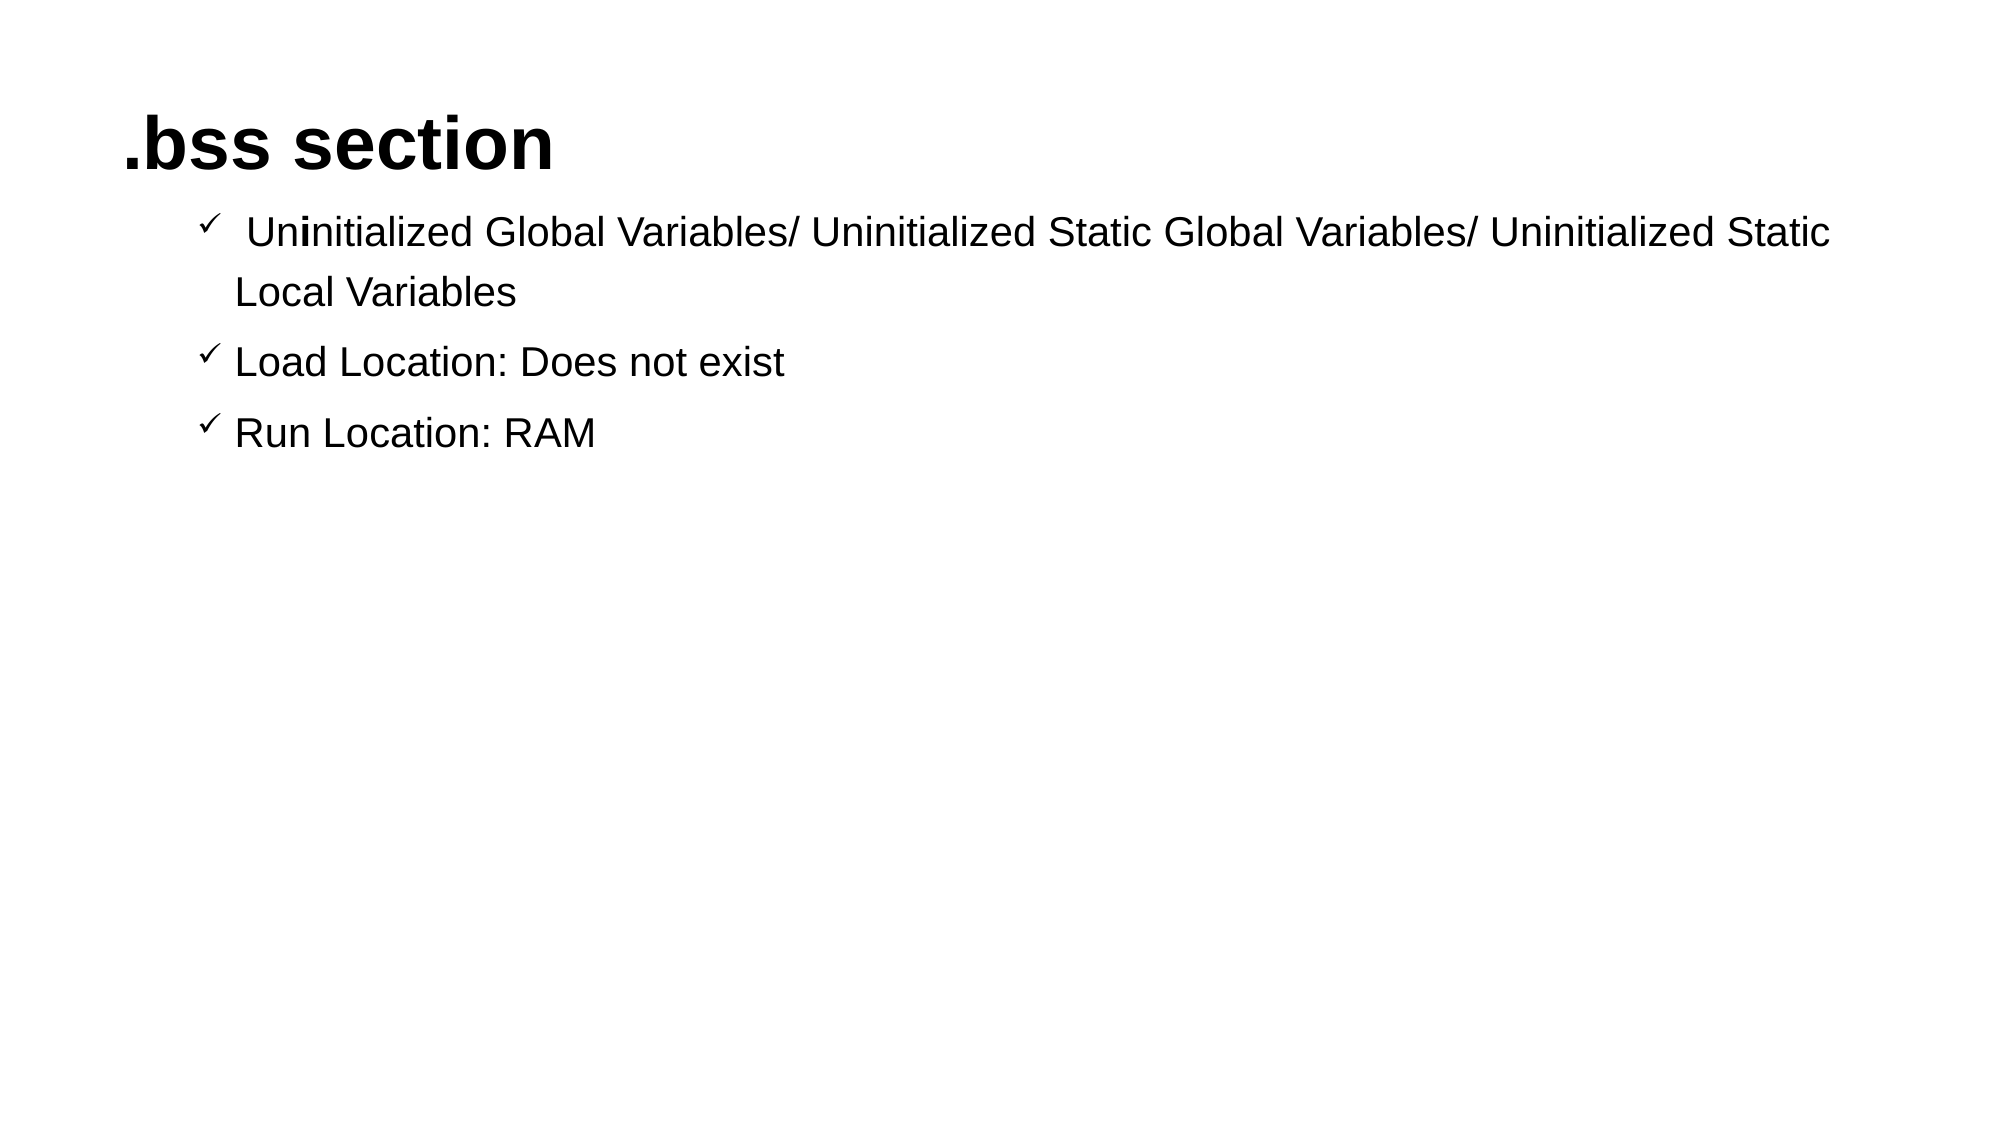

.bss section
 Uninitialized Global Variables/ Uninitialized Static Global Variables/ Uninitialized Static Local Variables
Load Location: Does not exist
Run Location: RAM